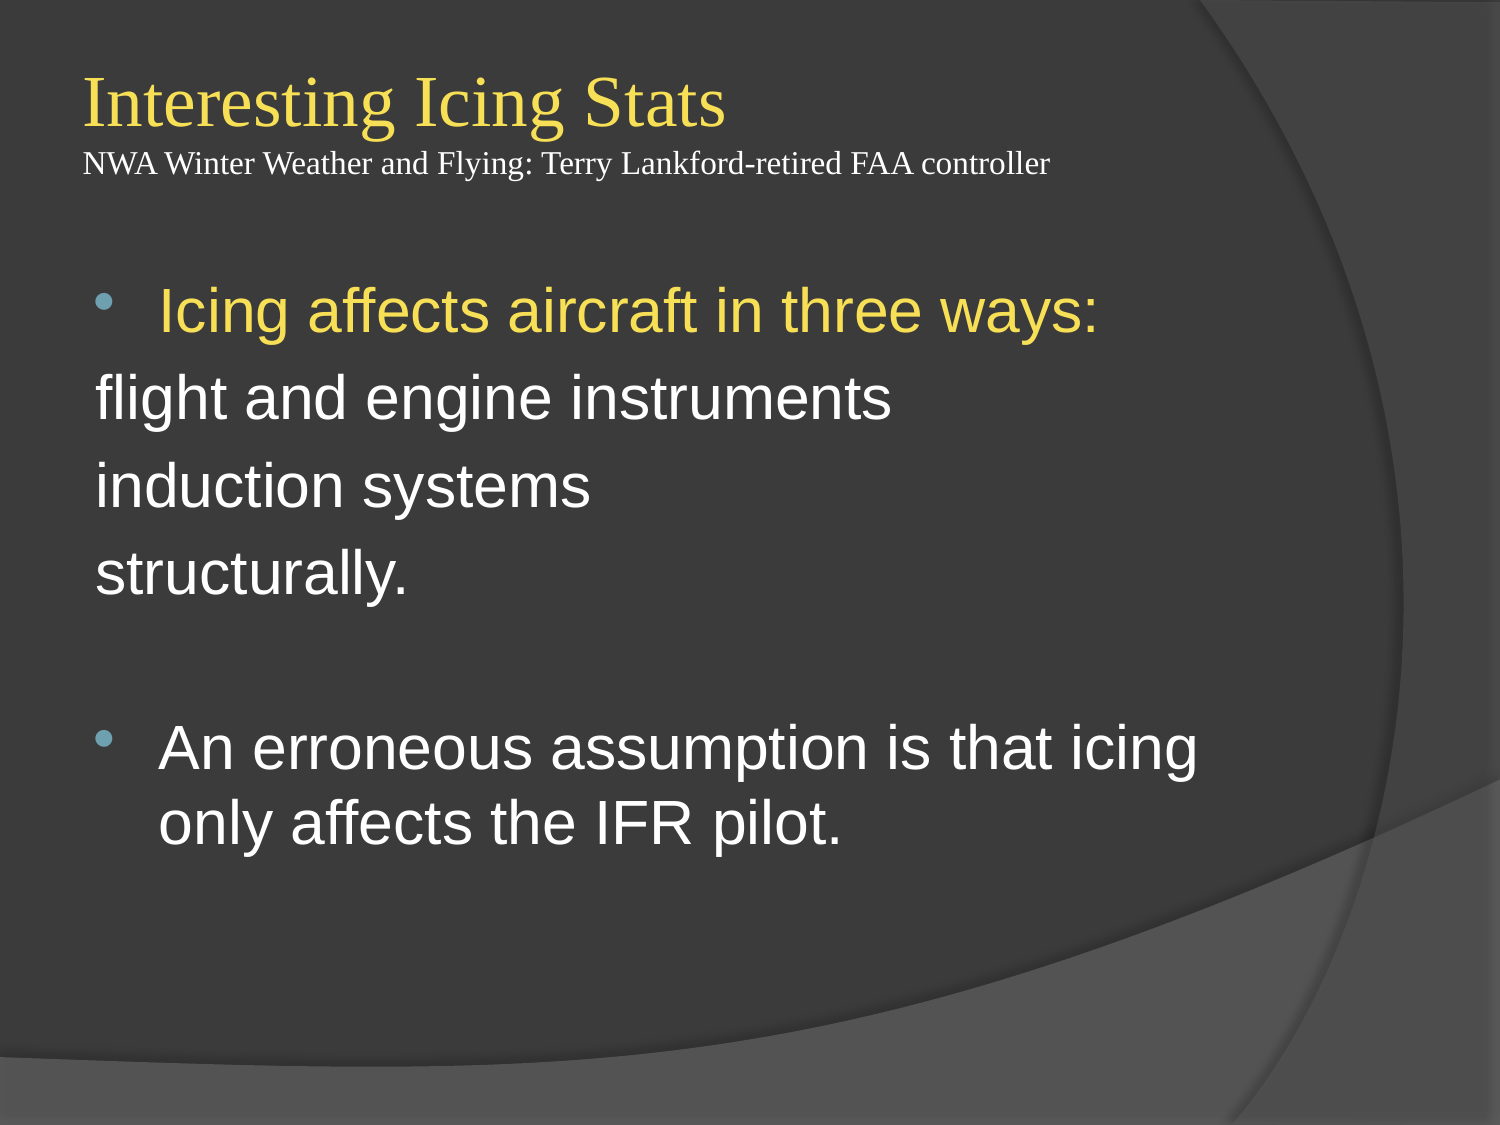

# Interesting Icing Stats NWA Winter Weather and Flying: Terry Lankford-retired FAA controller
Icing affects aircraft in three ways:
flight and engine instruments
induction systems
structurally.

An erroneous assumption is that icing only affects the IFR pilot.